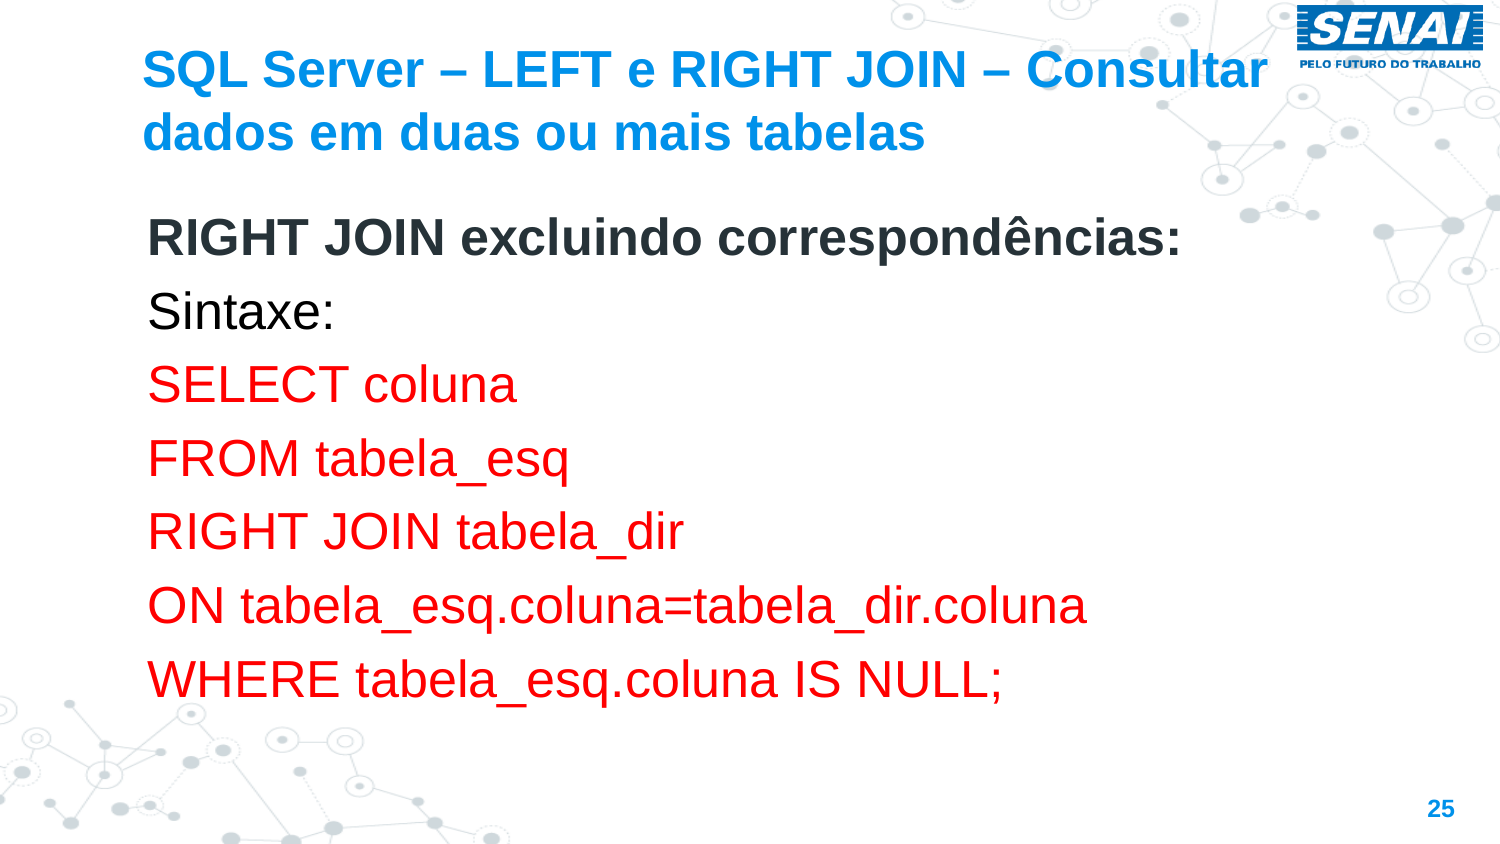

# SQL Server – LEFT e RIGHT JOIN – Consultar dados em duas ou mais tabelas
RIGHT JOIN excluindo correspondências:
Sintaxe:
SELECT coluna
FROM tabela_esq
RIGHT JOIN tabela_dir
ON tabela_esq.coluna=tabela_dir.coluna
WHERE tabela_esq.coluna IS NULL;
25